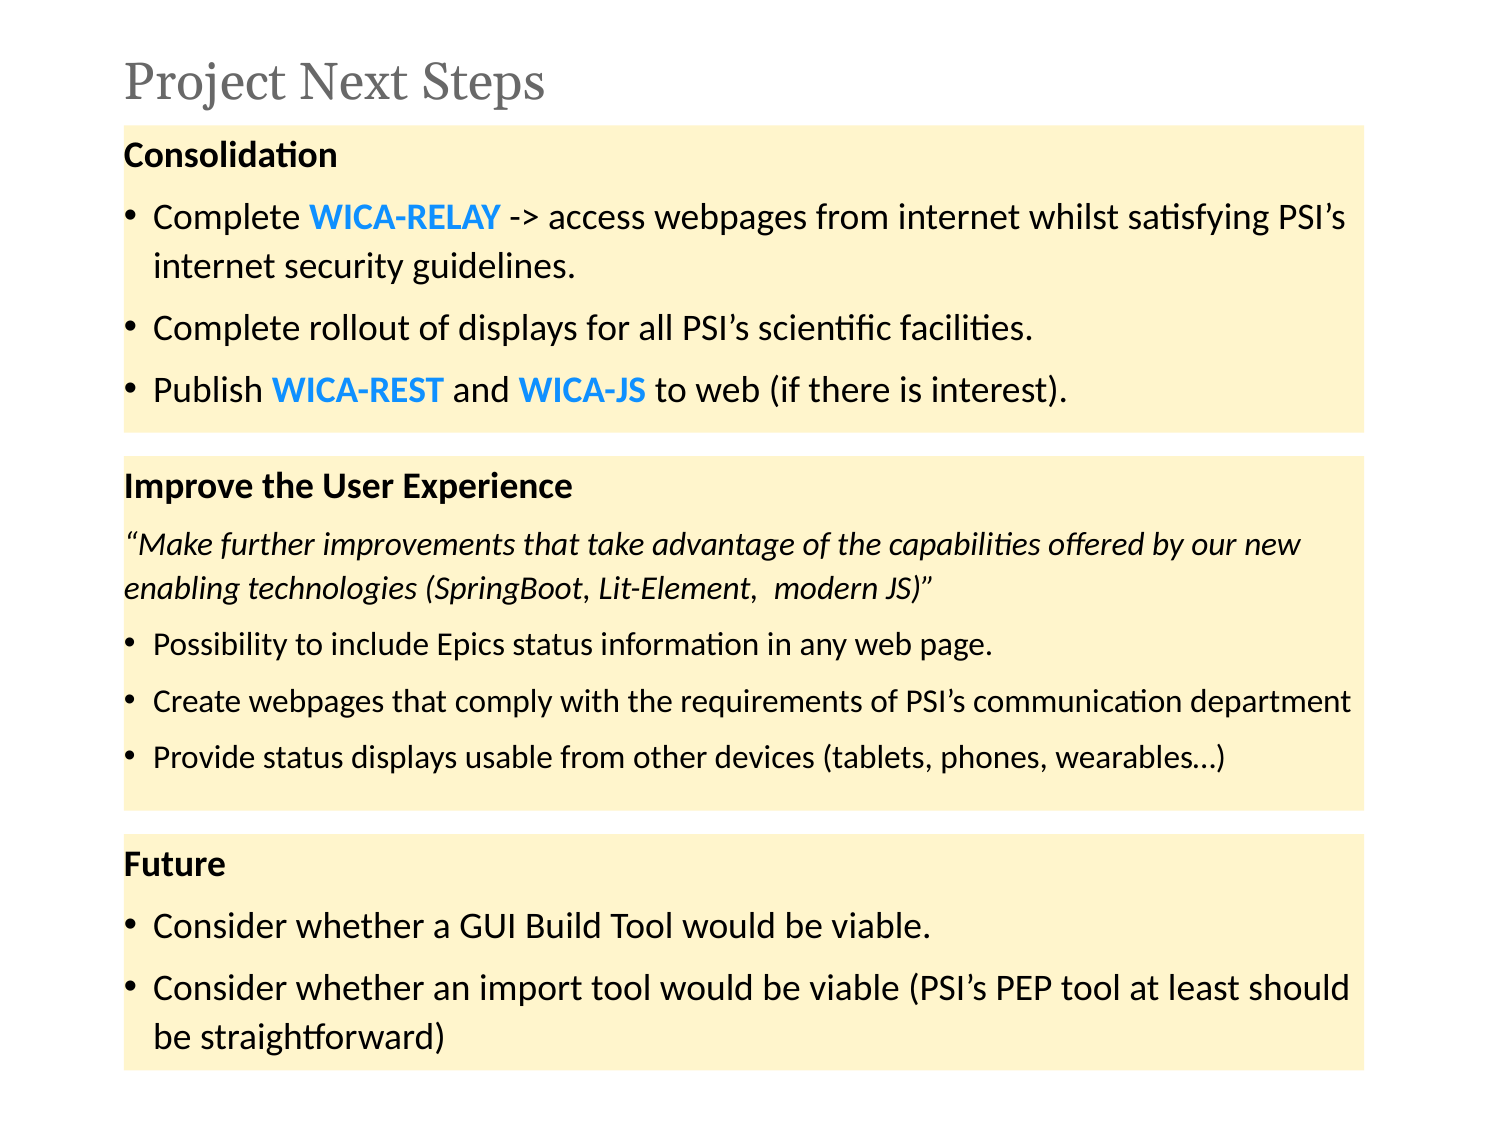

# Project Next Steps
Consolidation
Complete WICA-RELAY -> access webpages from internet whilst satisfying PSI’s internet security guidelines.
Complete rollout of displays for all PSI’s scientific facilities.
Publish WICA-REST and WICA-JS to web (if there is interest).

Improve the User Experience
“Make further improvements that take advantage of the capabilities offered by our new enabling technologies (SpringBoot, Lit-Element,  modern JS)”
Possibility to include Epics status information in any web page.
Create webpages that comply with the requirements of PSI’s communication department
Provide status displays usable from other devices (tablets, phones, wearables…)

Future
Consider whether a GUI Build Tool would be viable.
Consider whether an import tool would be viable (PSI’s PEP tool at least should be straightforward)